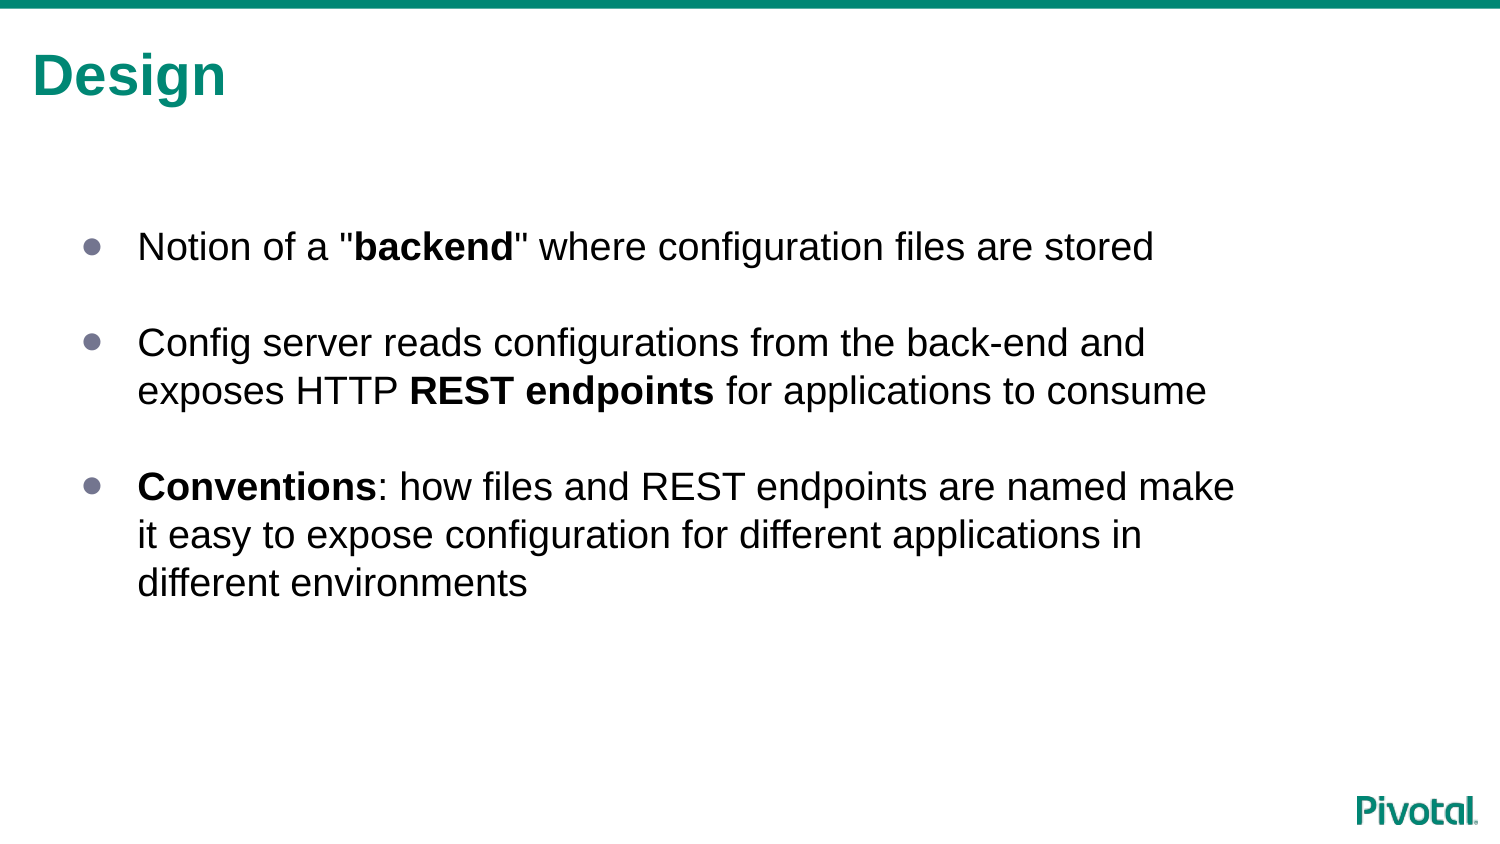

# Design

Notion of a "backend" where configuration files are stored
Config server reads configurations from the back-end and exposes HTTP REST endpoints for applications to consume
Conventions: how files and REST endpoints are named make it easy to expose configuration for different applications in different environments